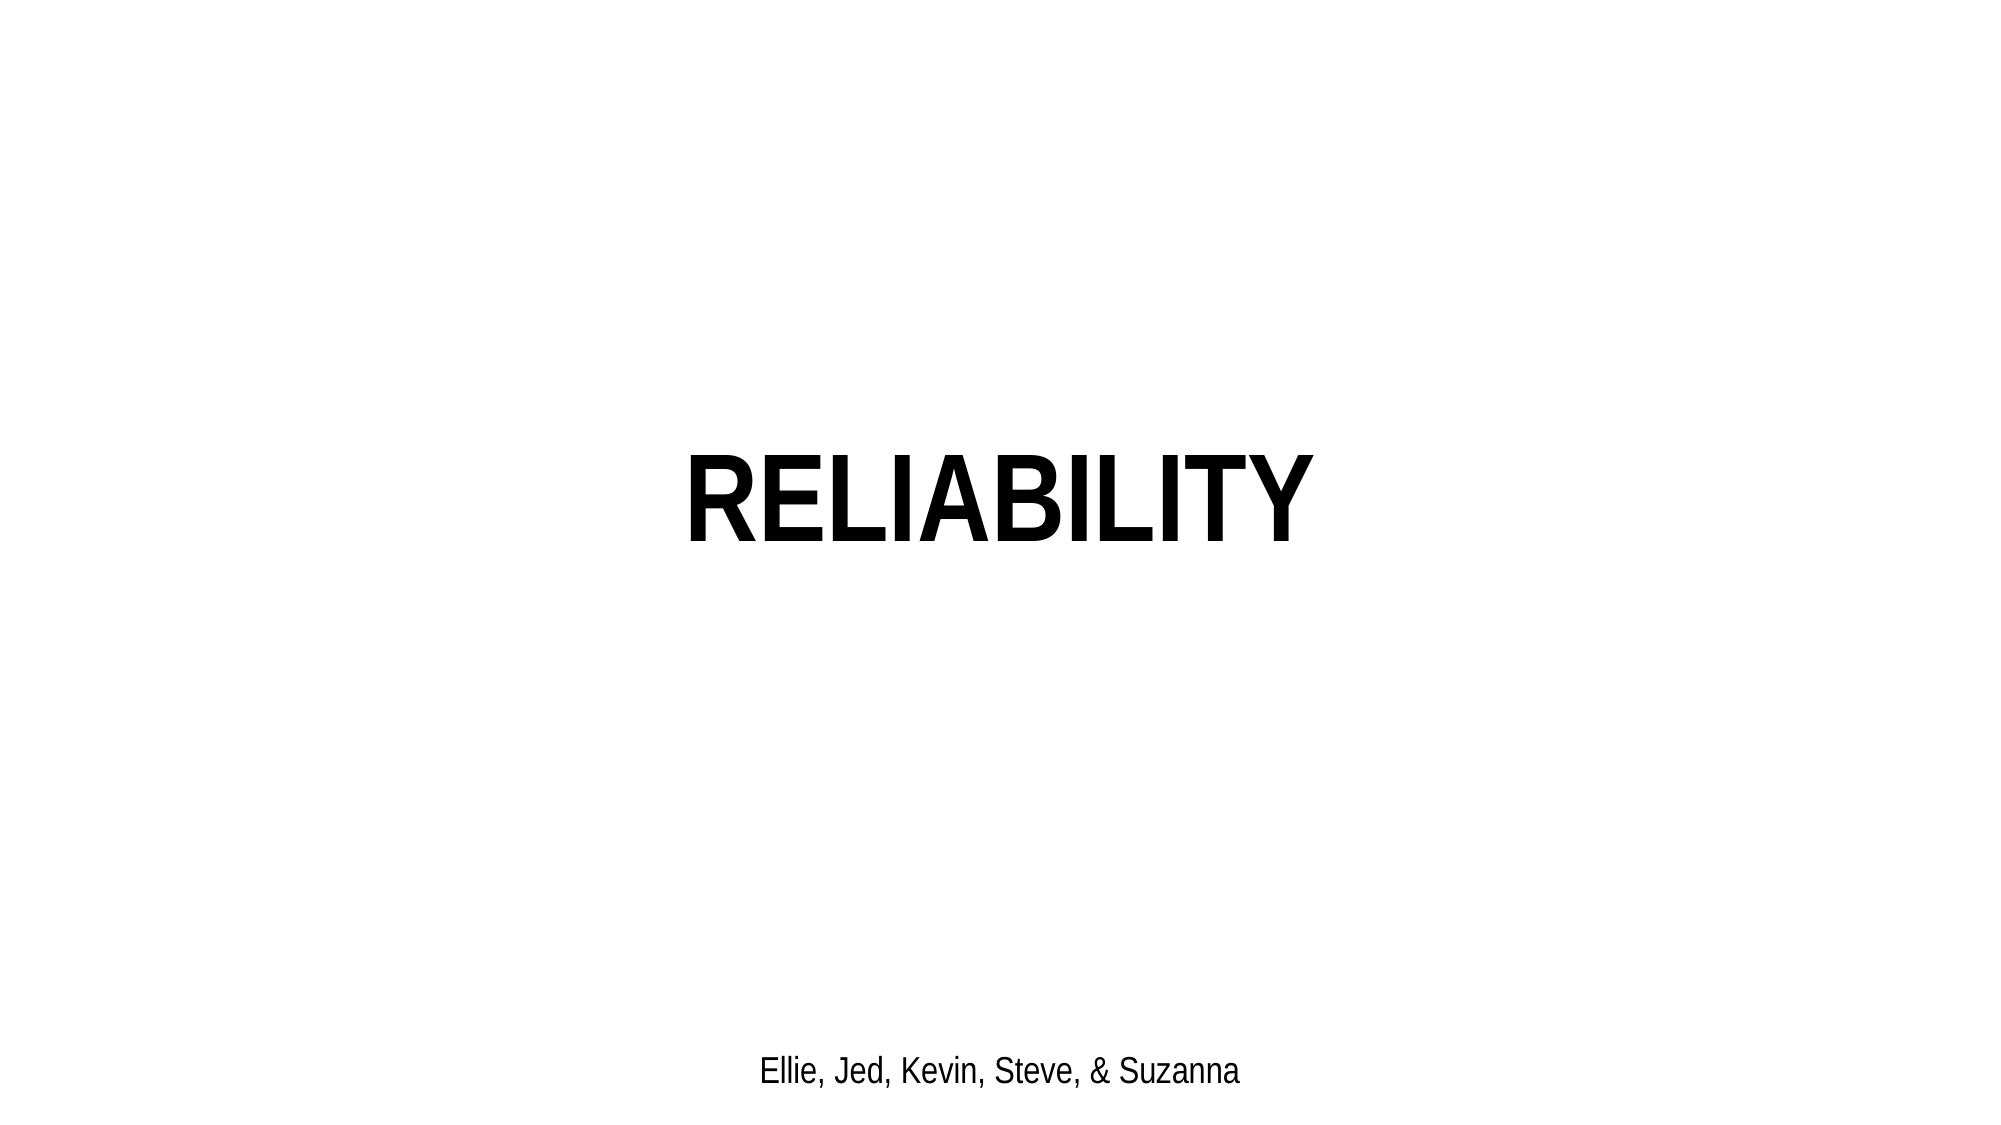

# RELIABILITY
Ellie, Jed, Kevin, Steve, & Suzanna